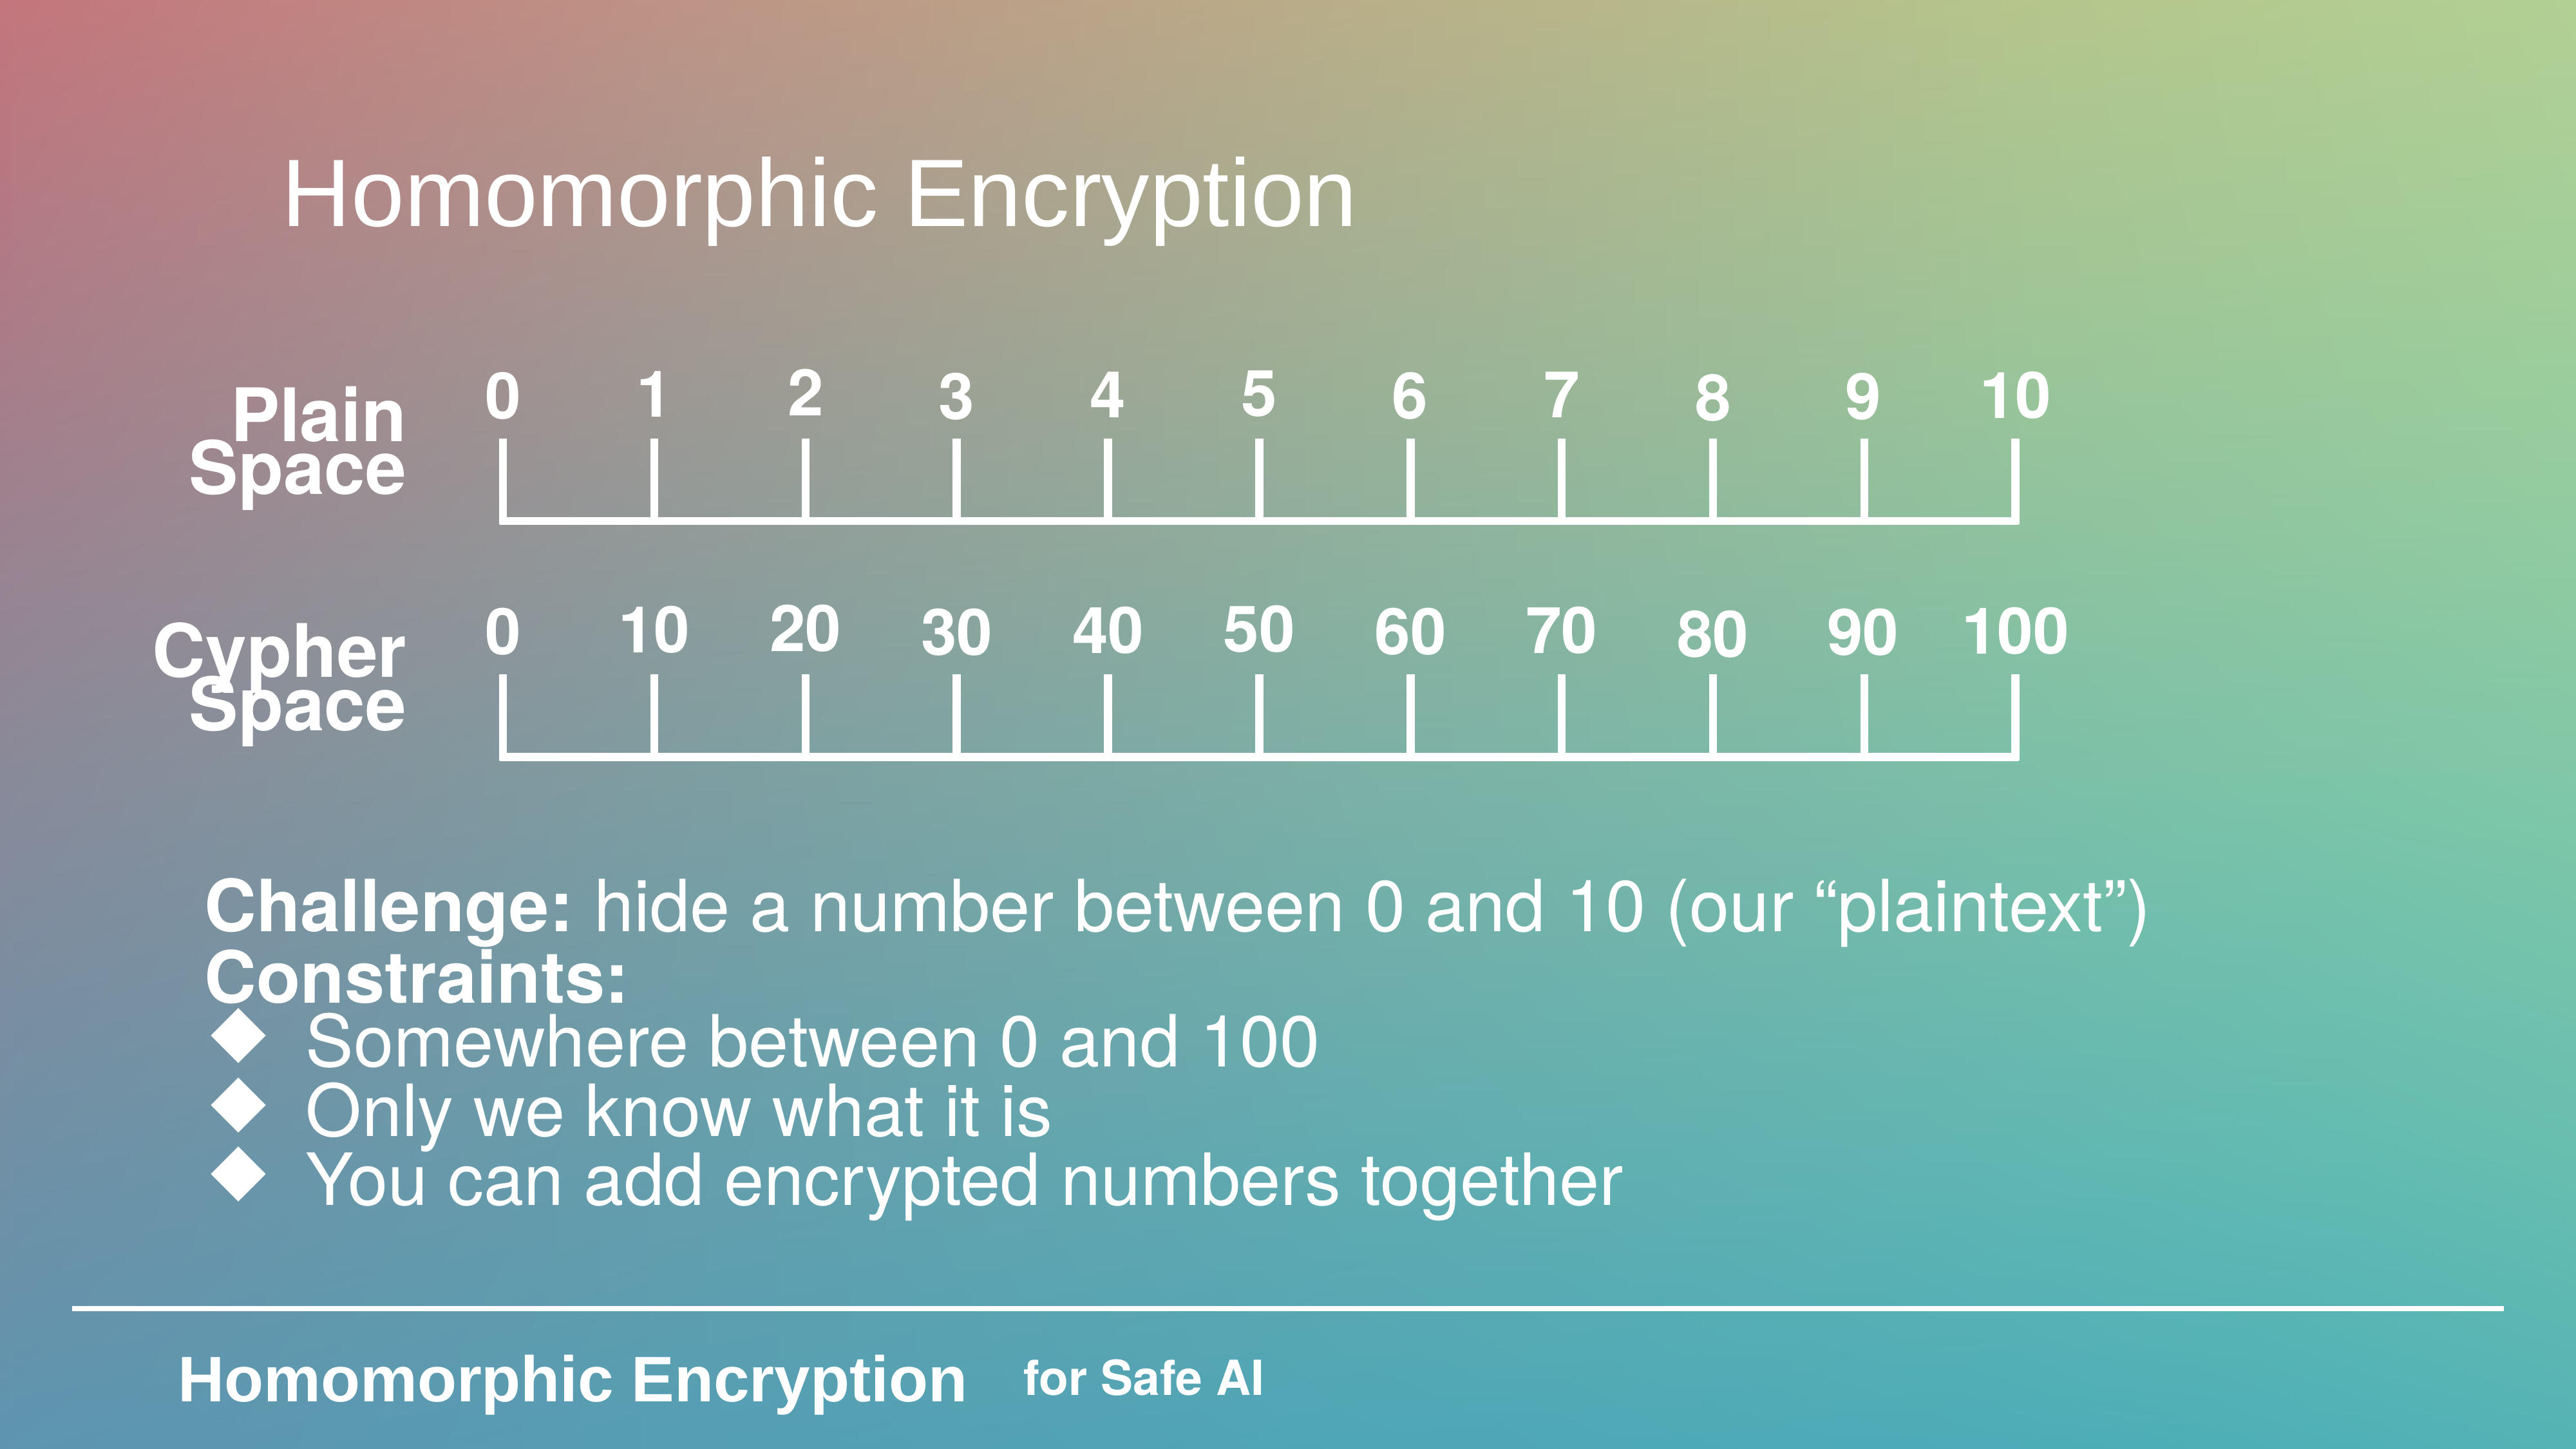

Homomorphic Encryption
2
5
1
7
4
10
0
6
3
9
8

Plain
Space
20
50
10
70
40
100
0
60
30
90
80
Cypher
Space

Challenge: hide a number between 0 and 10 (our “plaintext”)
Constraints:
Somewhere between 0 and 100
Only we know what it is
You can add encrypted numbers together

Homomorphic Encryption
for Safe AI